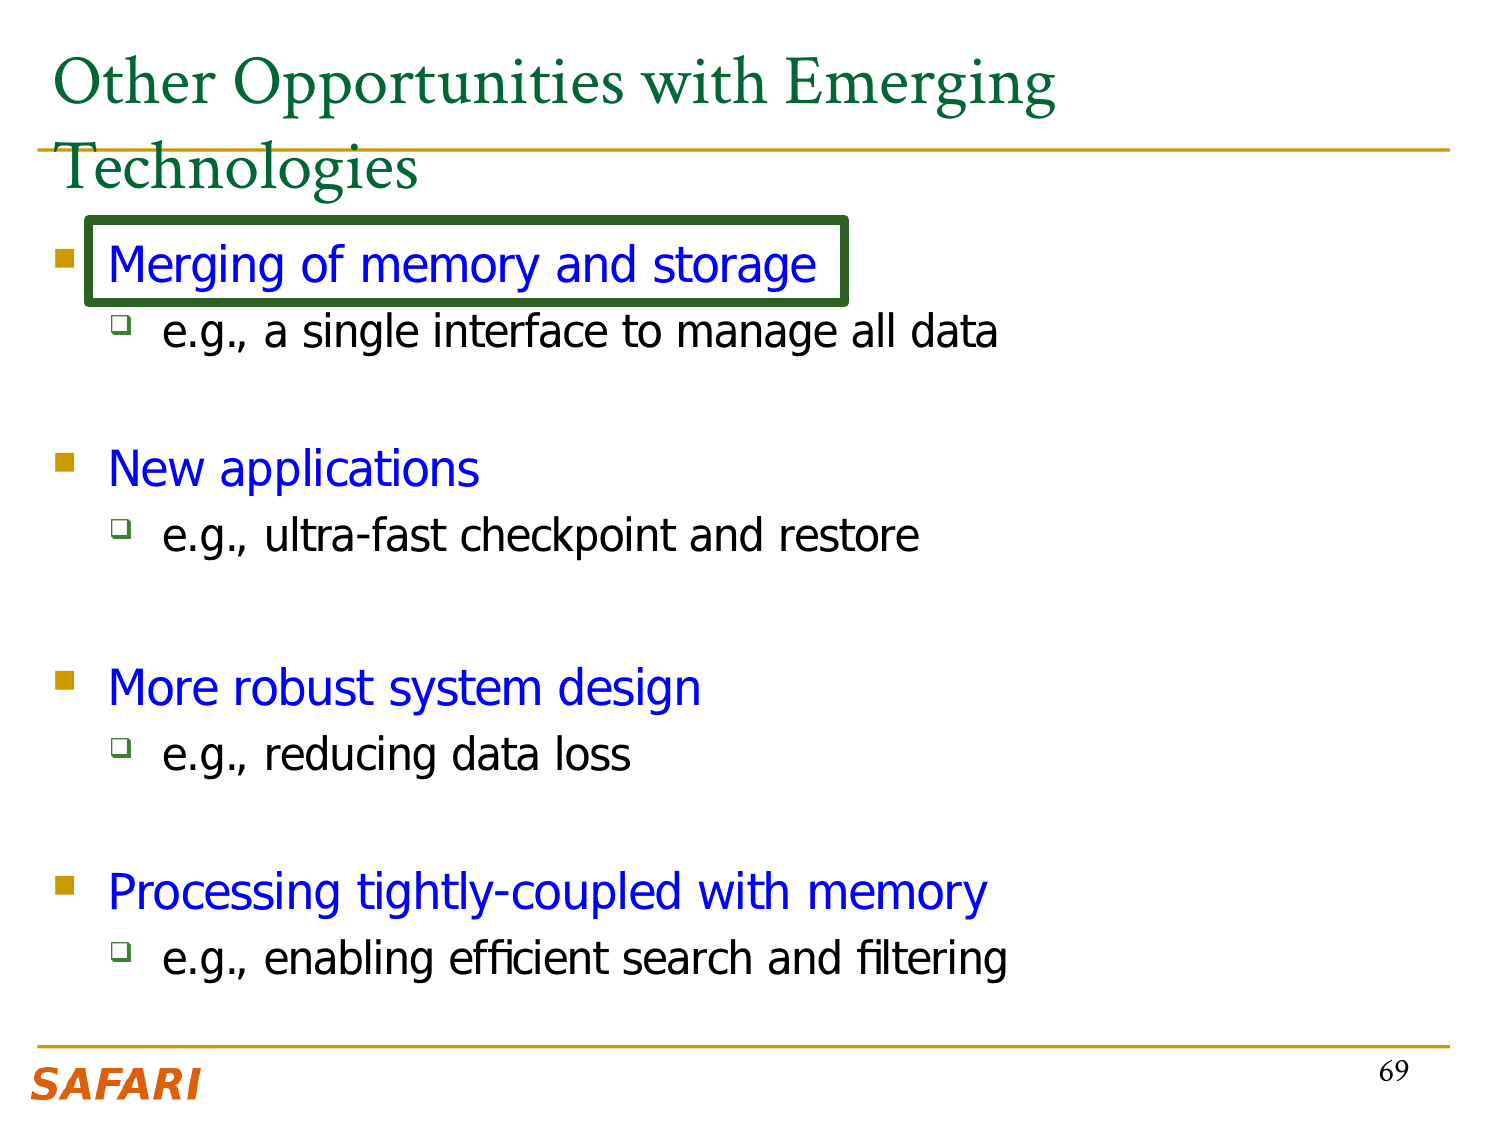

# Other Opportunities with Emerging Technologies

Merging of memory and storage
e.g., a single interface to manage all data

New applications
e.g., ultra-fast checkpoint and restore

More robust system design
e.g., reducing data loss

Processing tightly-coupled with memory
e.g., enabling efficient search and filtering
69